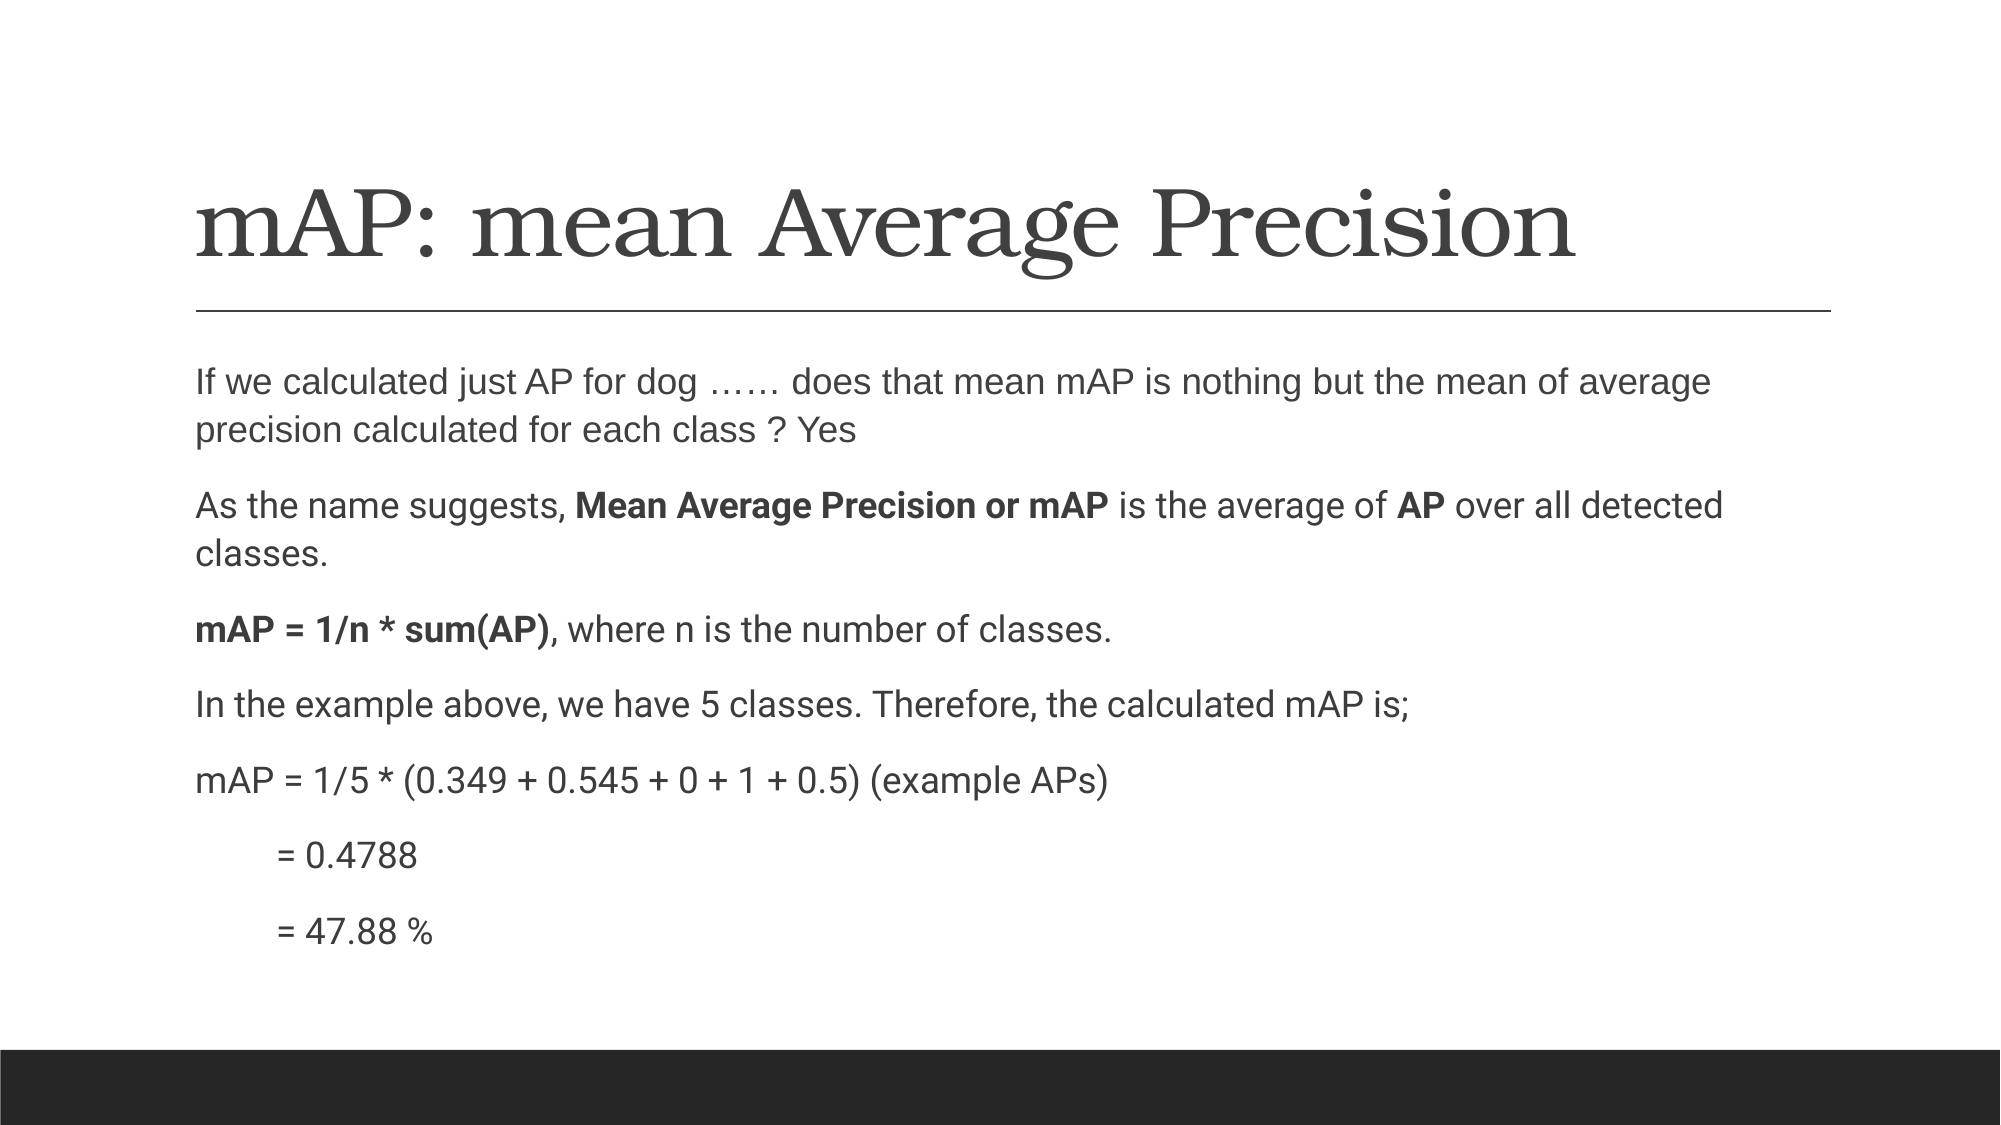

# mAP: mean Average Precision
If we calculated just AP for dog …… does that mean mAP is nothing but the mean of average precision calculated for each class ? Yes
As the name suggests, Mean Average Precision or mAP is the average of AP over all detected classes.
mAP = 1/n * sum(AP), where n is the number of classes.
In the example above, we have 5 classes. Therefore, the calculated mAP is;
mAP = 1/5 * (0.349 + 0.545 + 0 + 1 + 0.5) (example APs)
         = 0.4788
         = 47.88 %